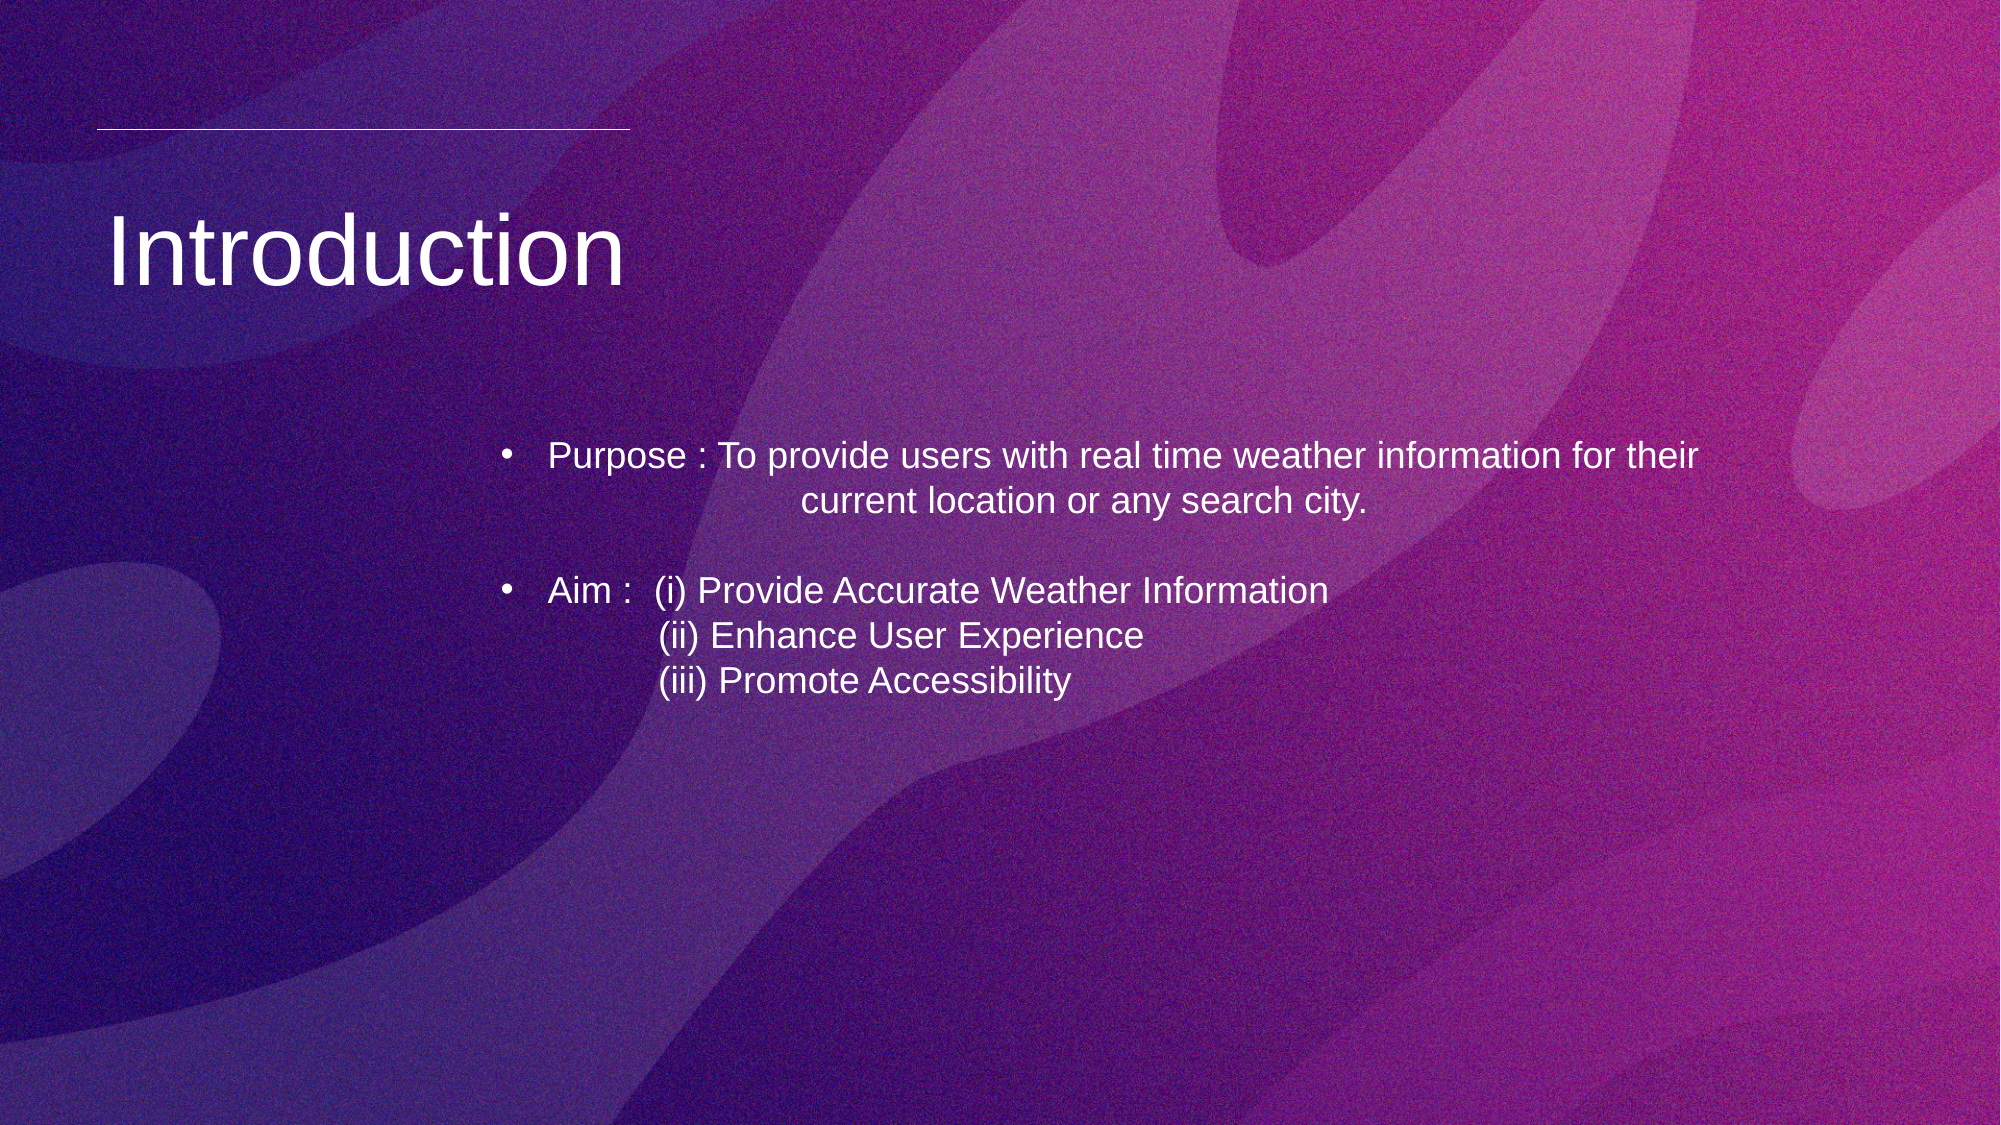

Introduction
Purpose : To provide users with real time weather information for their
		current location or any search city.

Aim :  (i) Provide Accurate Weather Information
               (ii) Enhance User Experience
               (iii) Promote Accessibility